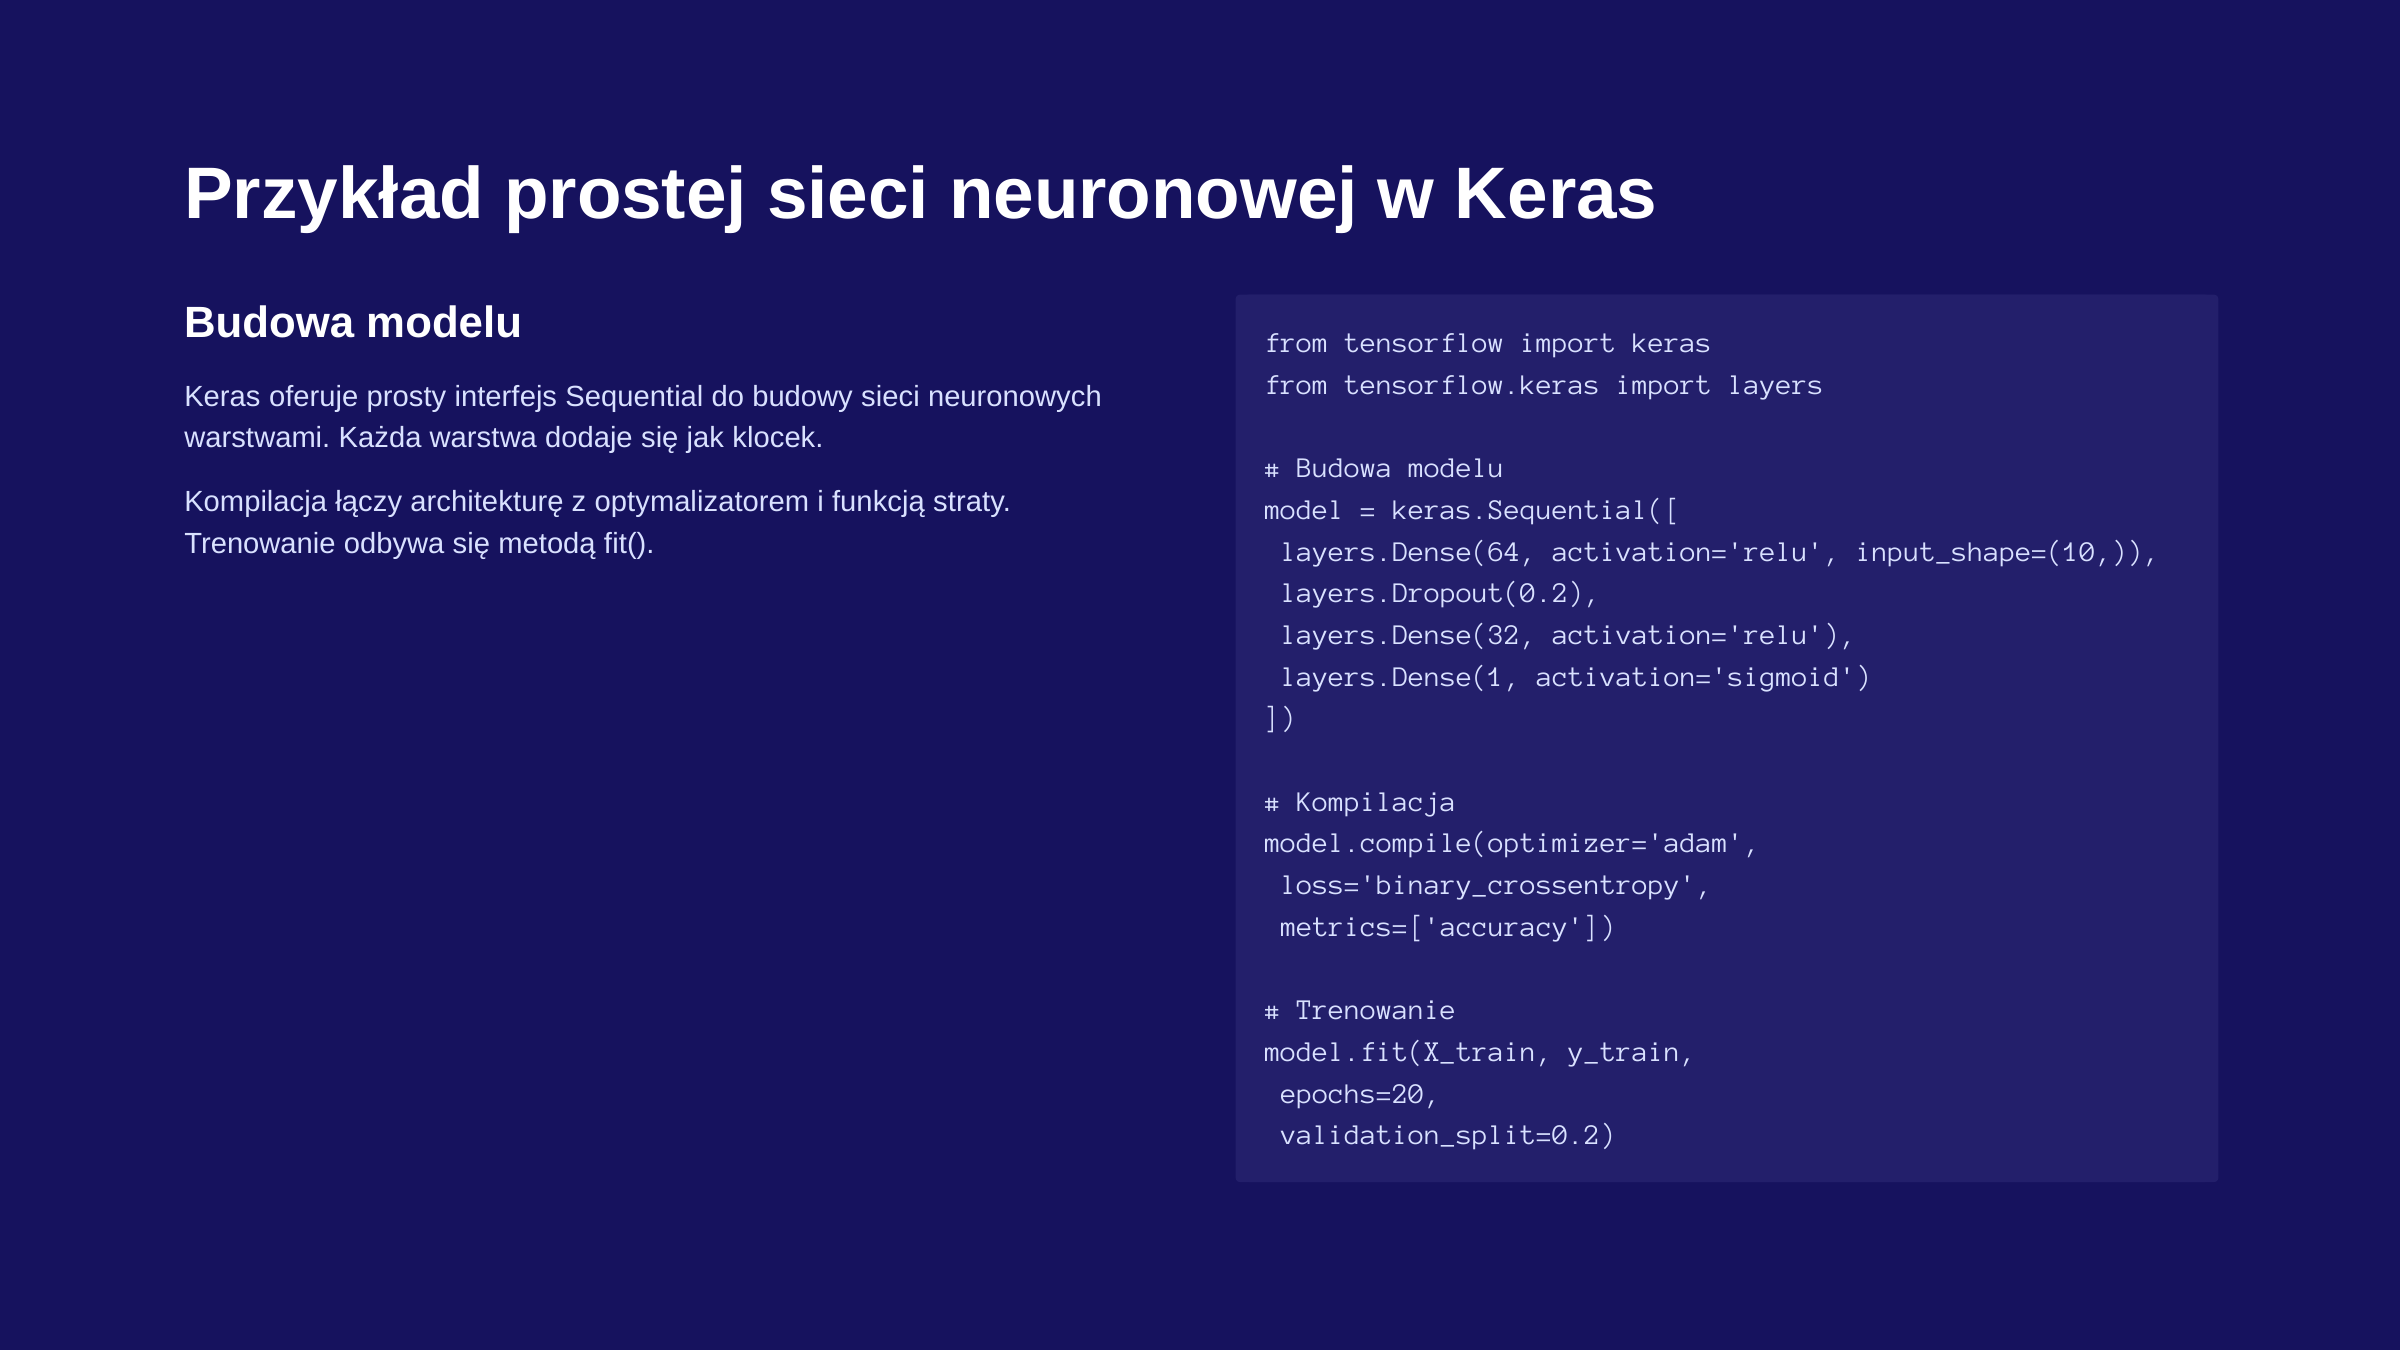

Przykład prostej sieci neuronowej w Keras
Budowa modelu

from tensorflow import keras
from tensorflow.keras import layers

# Budowa modelu
model = keras.Sequential([
 layers.Dense(64, activation='relu', input_shape=(10,)),
 layers.Dropout(0.2),
 layers.Dense(32, activation='relu'),
 layers.Dense(1, activation='sigmoid')
])

# Kompilacja
model.compile(optimizer='adam',
 loss='binary_crossentropy',
 metrics=['accuracy'])

# Trenowanie
model.fit(X_train, y_train,
 epochs=20,
 validation_split=0.2)
Keras oferuje prosty interfejs Sequential do budowy sieci neuronowych warstwami. Każda warstwa dodaje się jak klocek.
Kompilacja łączy architekturę z optymalizatorem i funkcją straty. Trenowanie odbywa się metodą fit().